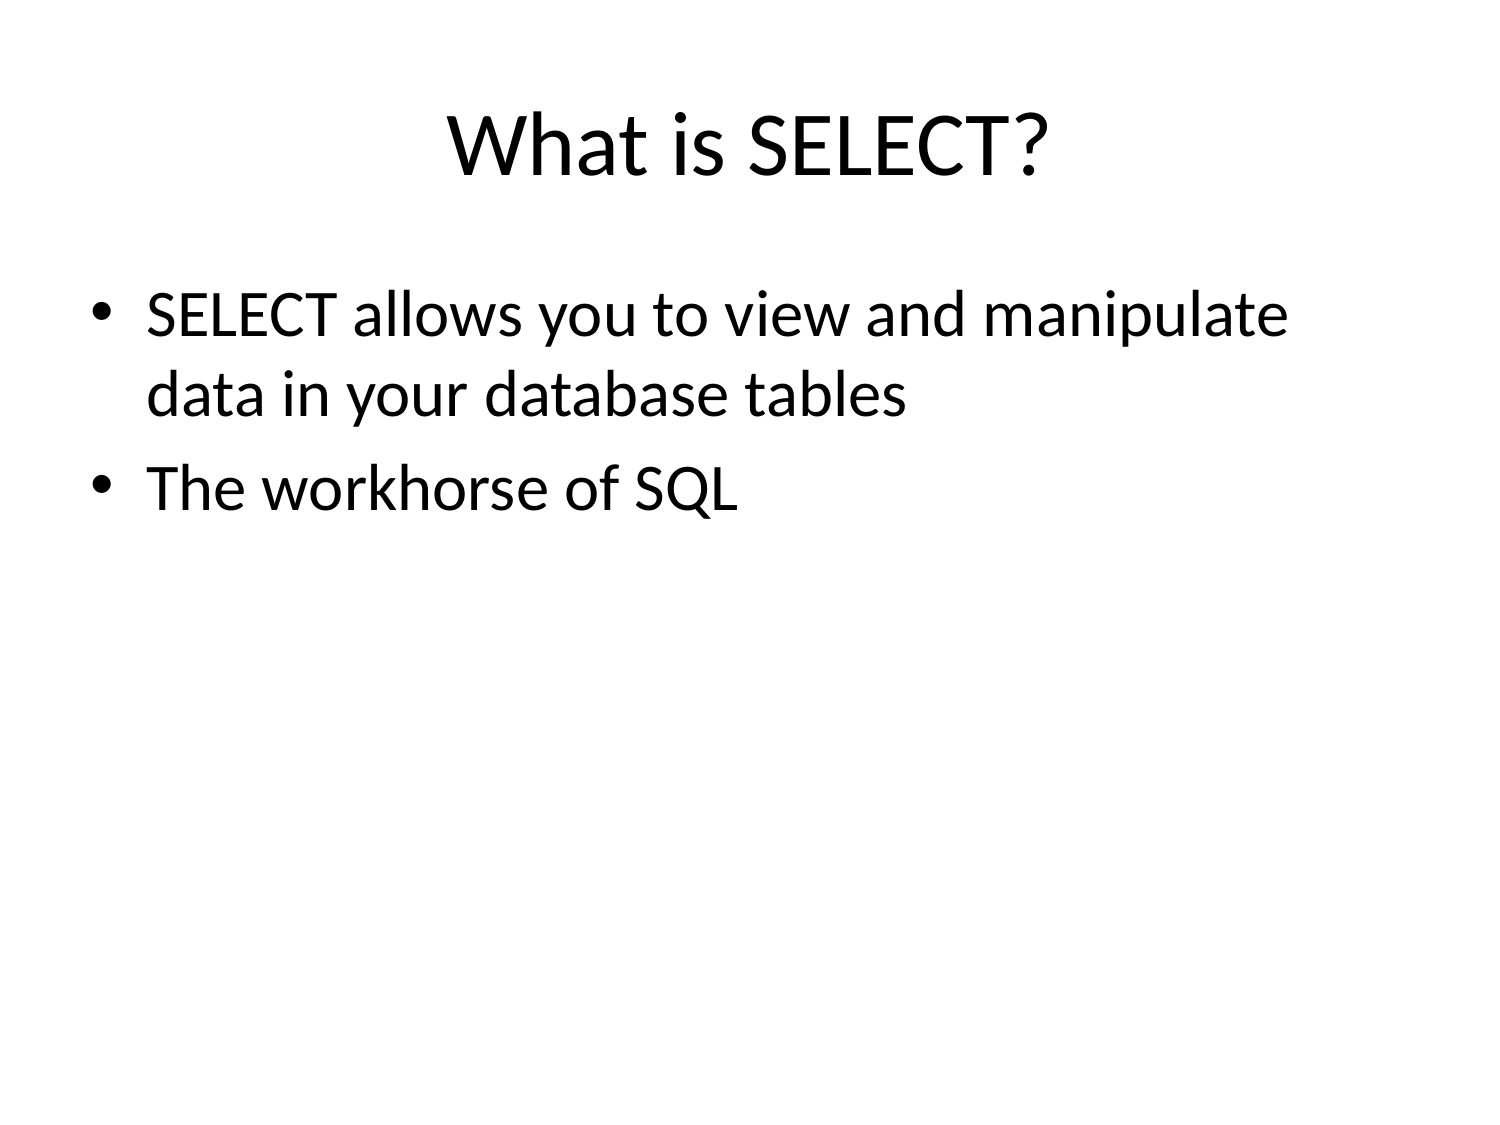

# What is SELECT?
SELECT allows you to view and manipulate data in your database tables
The workhorse of SQL